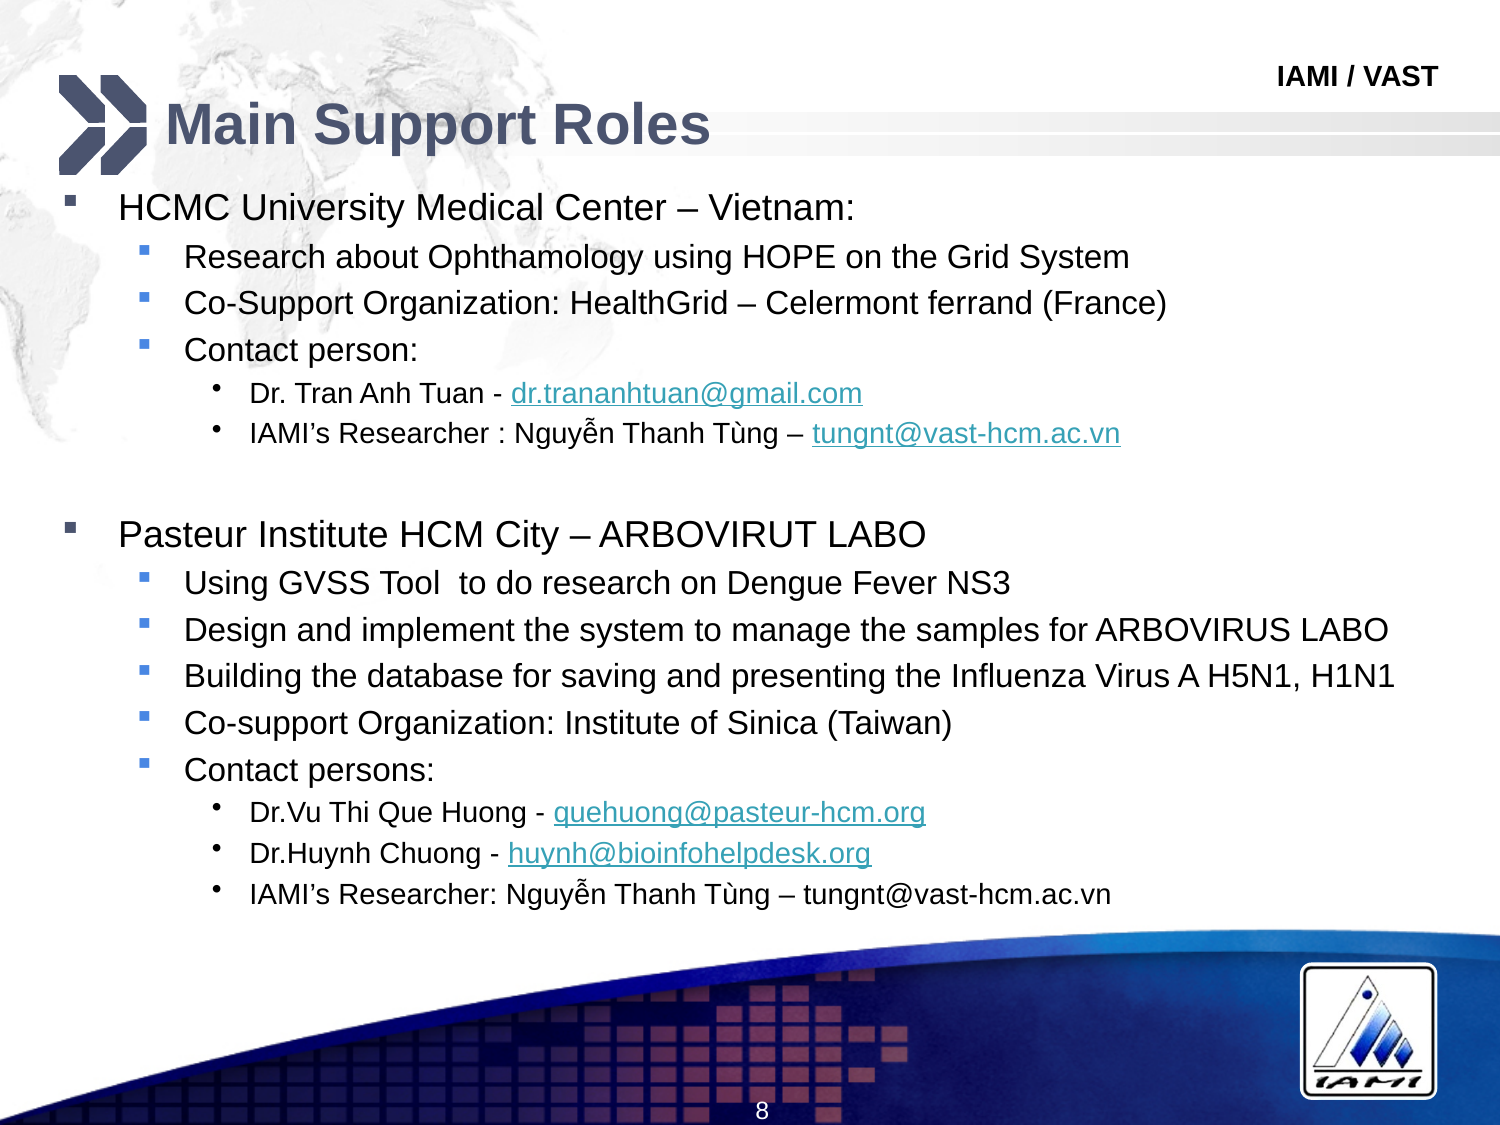

# Main Support Roles
HCMC University Medical Center – Vietnam:
Research about Ophthamology using HOPE on the Grid System
Co-Support Organization: HealthGrid – Celermont ferrand (France)
Contact person:
Dr. Tran Anh Tuan - dr.trananhtuan@gmail.com
IAMI’s Researcher : Nguyễn Thanh Tùng – tungnt@vast-hcm.ac.vn

Pasteur Institute HCM City – ARBOVIRUT LABO
Using GVSS Tool  to do research on Dengue Fever NS3
Design and implement the system to manage the samples for ARBOVIRUS LABO
Building the database for saving and presenting the Influenza Virus A H5N1, H1N1
Co-support Organization: Institute of Sinica (Taiwan)
Contact persons:
Dr.Vu Thi Que Huong - quehuong@pasteur-hcm.org
Dr.Huynh Chuong - huynh@bioinfohelpdesk.org
IAMI’s Researcher: Nguyễn Thanh Tùng – tungnt@vast-hcm.ac.vn
8